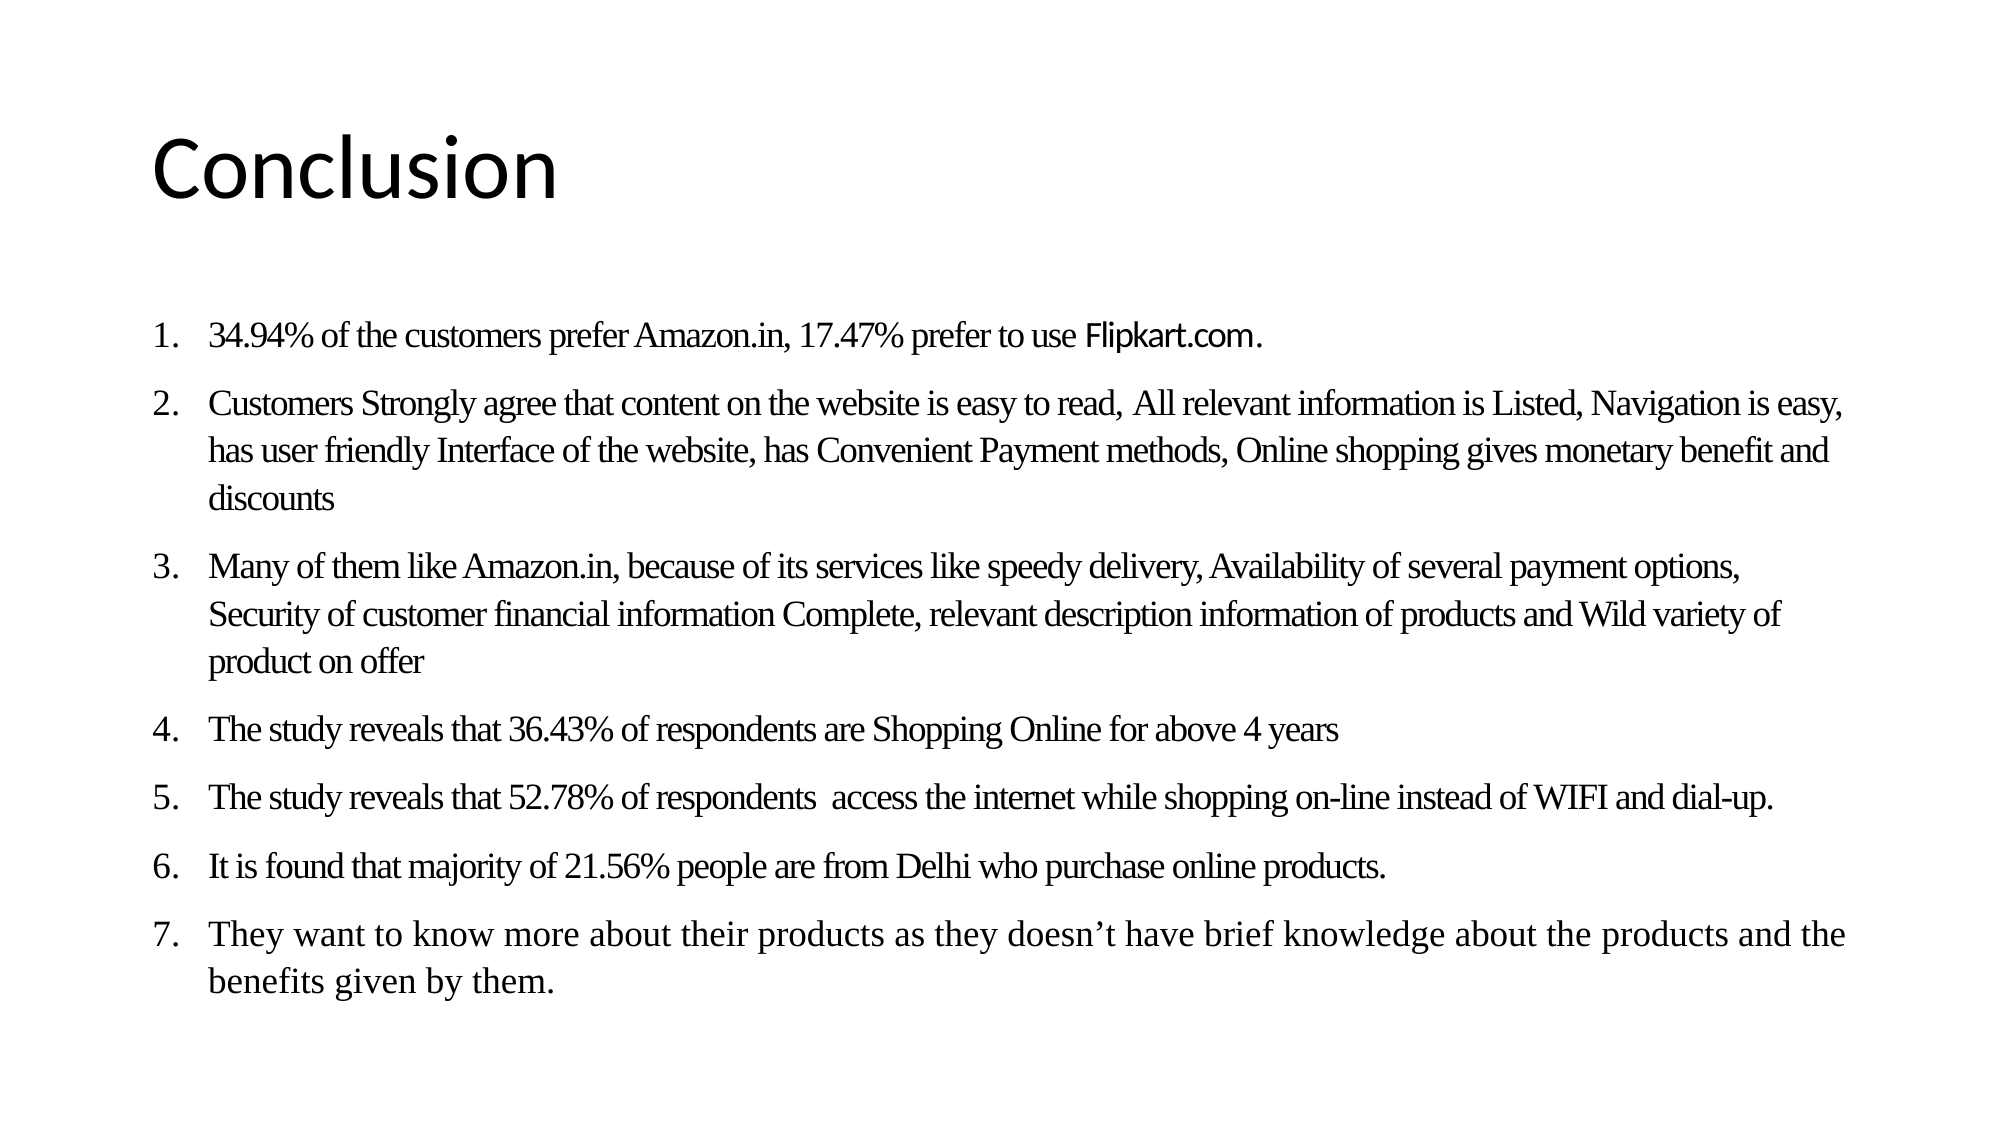

# Conclusion
34.94% of the customers prefer Amazon.in, 17.47% prefer to use Flipkart.com.
Customers Strongly agree that content on the website is easy to read, All relevant information is Listed, Navigation is easy, has user friendly Interface of the website, has Convenient Payment methods, Online shopping gives monetary benefit and discounts
Many of them like Amazon.in, because of its services like speedy delivery, Availability of several payment options, Security of customer financial information Complete, relevant description information of products and Wild variety of product on offer
The study reveals that 36.43% of respondents are Shopping Online for above 4 years
The study reveals that 52.78% of respondents  access the internet while shopping on-line instead of WIFI and dial-up.
It is found that majority of 21.56% people are from Delhi who purchase online products.
They want to know more about their products as they doesn’t have brief knowledge about the products and the benefits given by them.